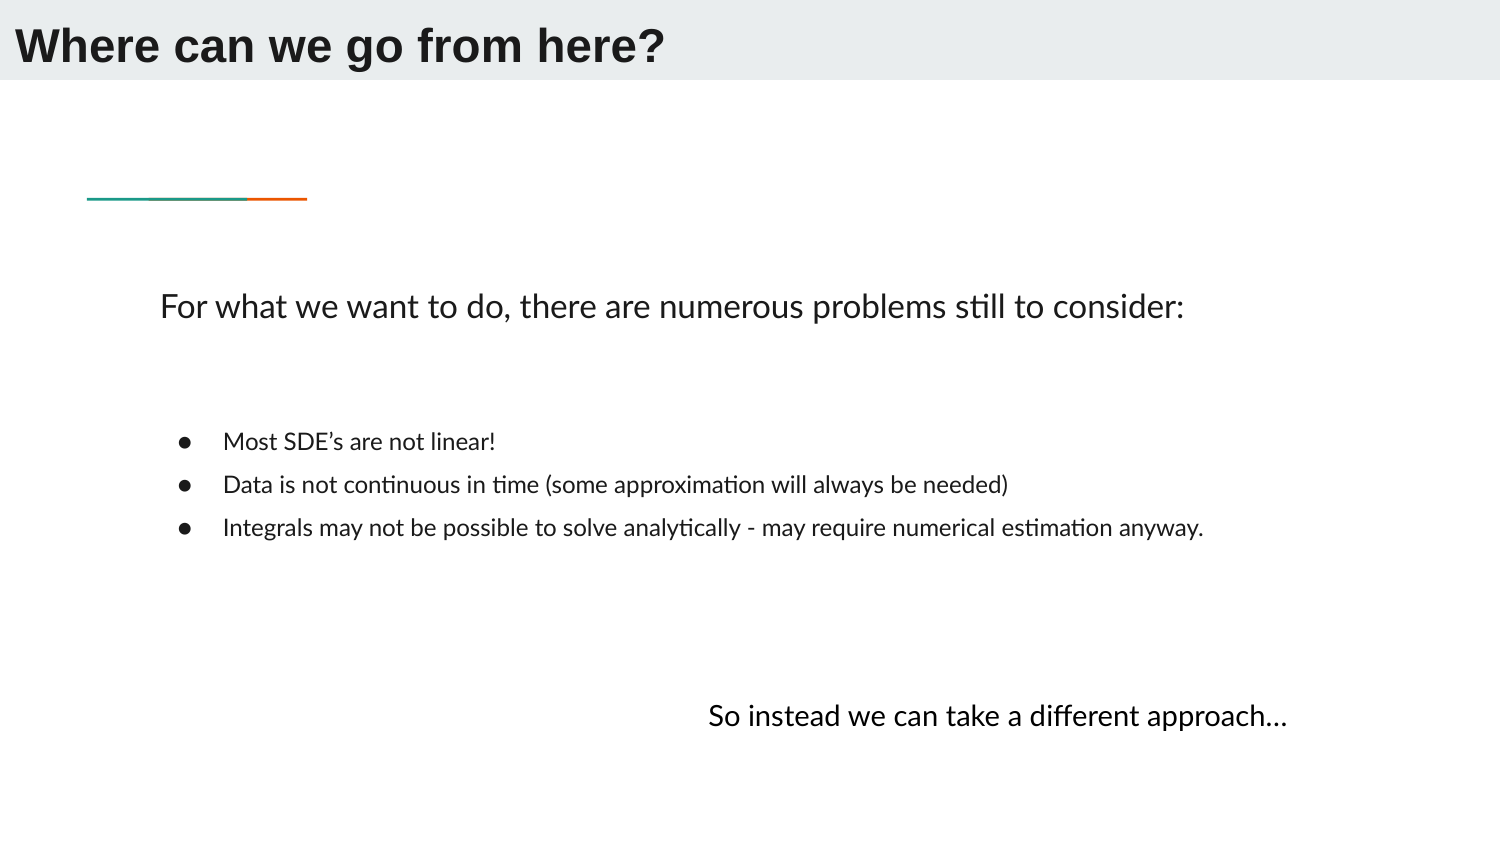

# Where can we go from here?
For what we want to do, there are numerous problems still to consider:
Most SDE’s are not linear!
Data is not continuous in time (some approximation will always be needed)
Integrals may not be possible to solve analytically - may require numerical estimation anyway.
So instead we can take a different approach…